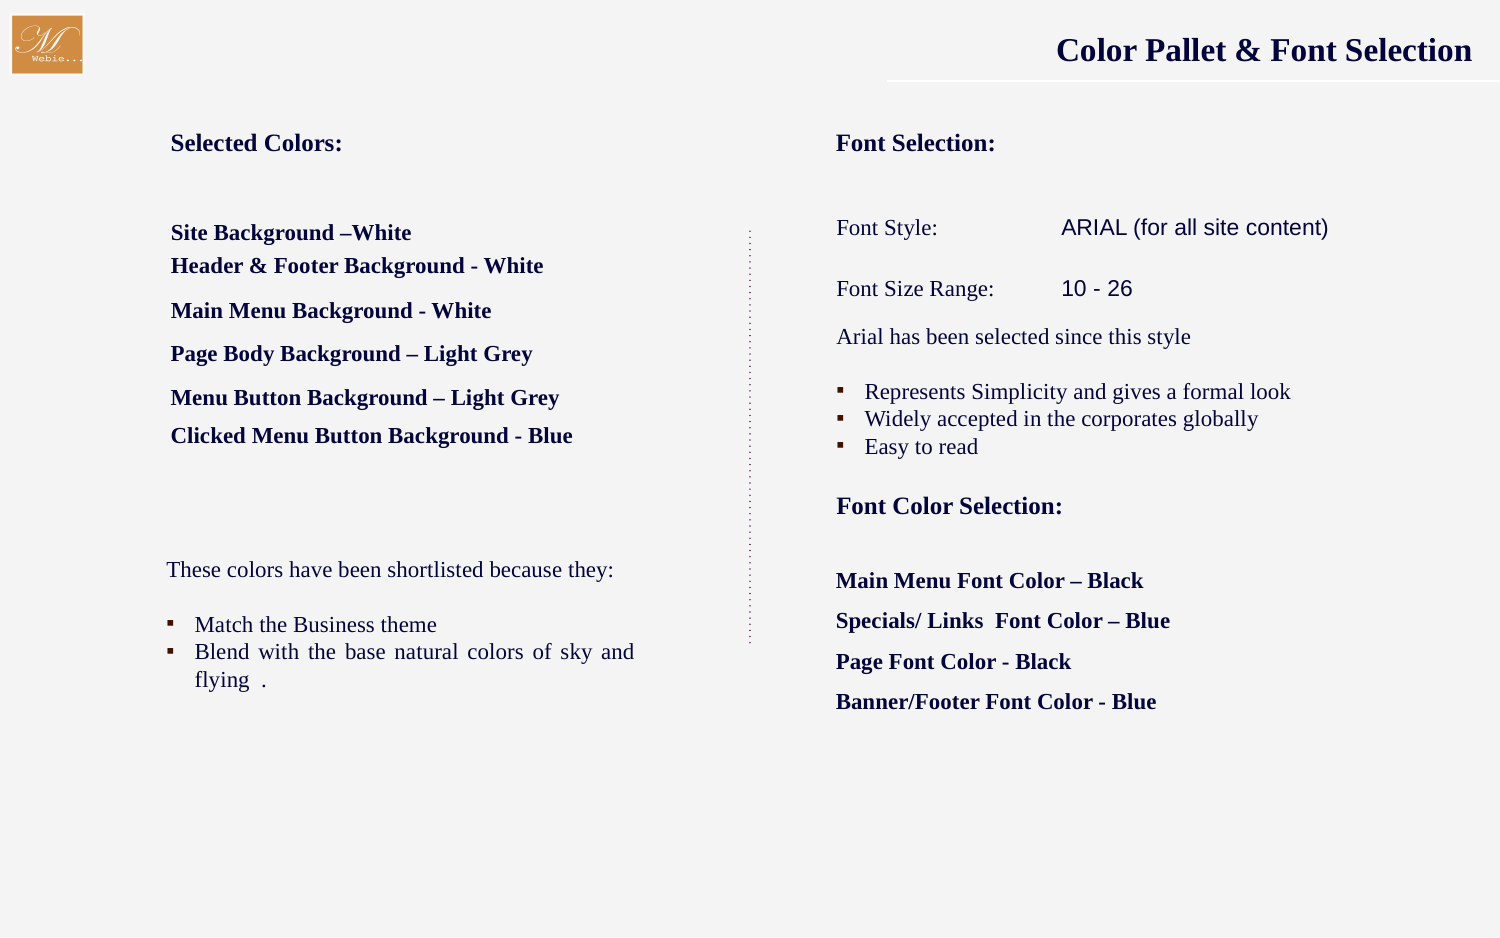

Color Pallet & Font Selection
Selected Colors:
Font Selection:
Font Style:
ARIAL (for all site content)
Site Background –White
Header & Footer Background - White
Font Size Range:
10 - 26
Main Menu Background - White
Arial has been selected since this style

Represents Simplicity and gives a formal look
Widely accepted in the corporates globally
Easy to read

Page Body Background – Light Grey
Menu Button Background – Light Grey
Clicked Menu Button Background - Blue

Font Color Selection:
These colors have been shortlisted because they:

Match the Business theme
Blend with the base natural colors of sky and flying  .
Main Menu Font Color – Black
Specials/ Links  Font Color – Blue
Page Font Color - Black
Banner/Footer Font Color - Blue